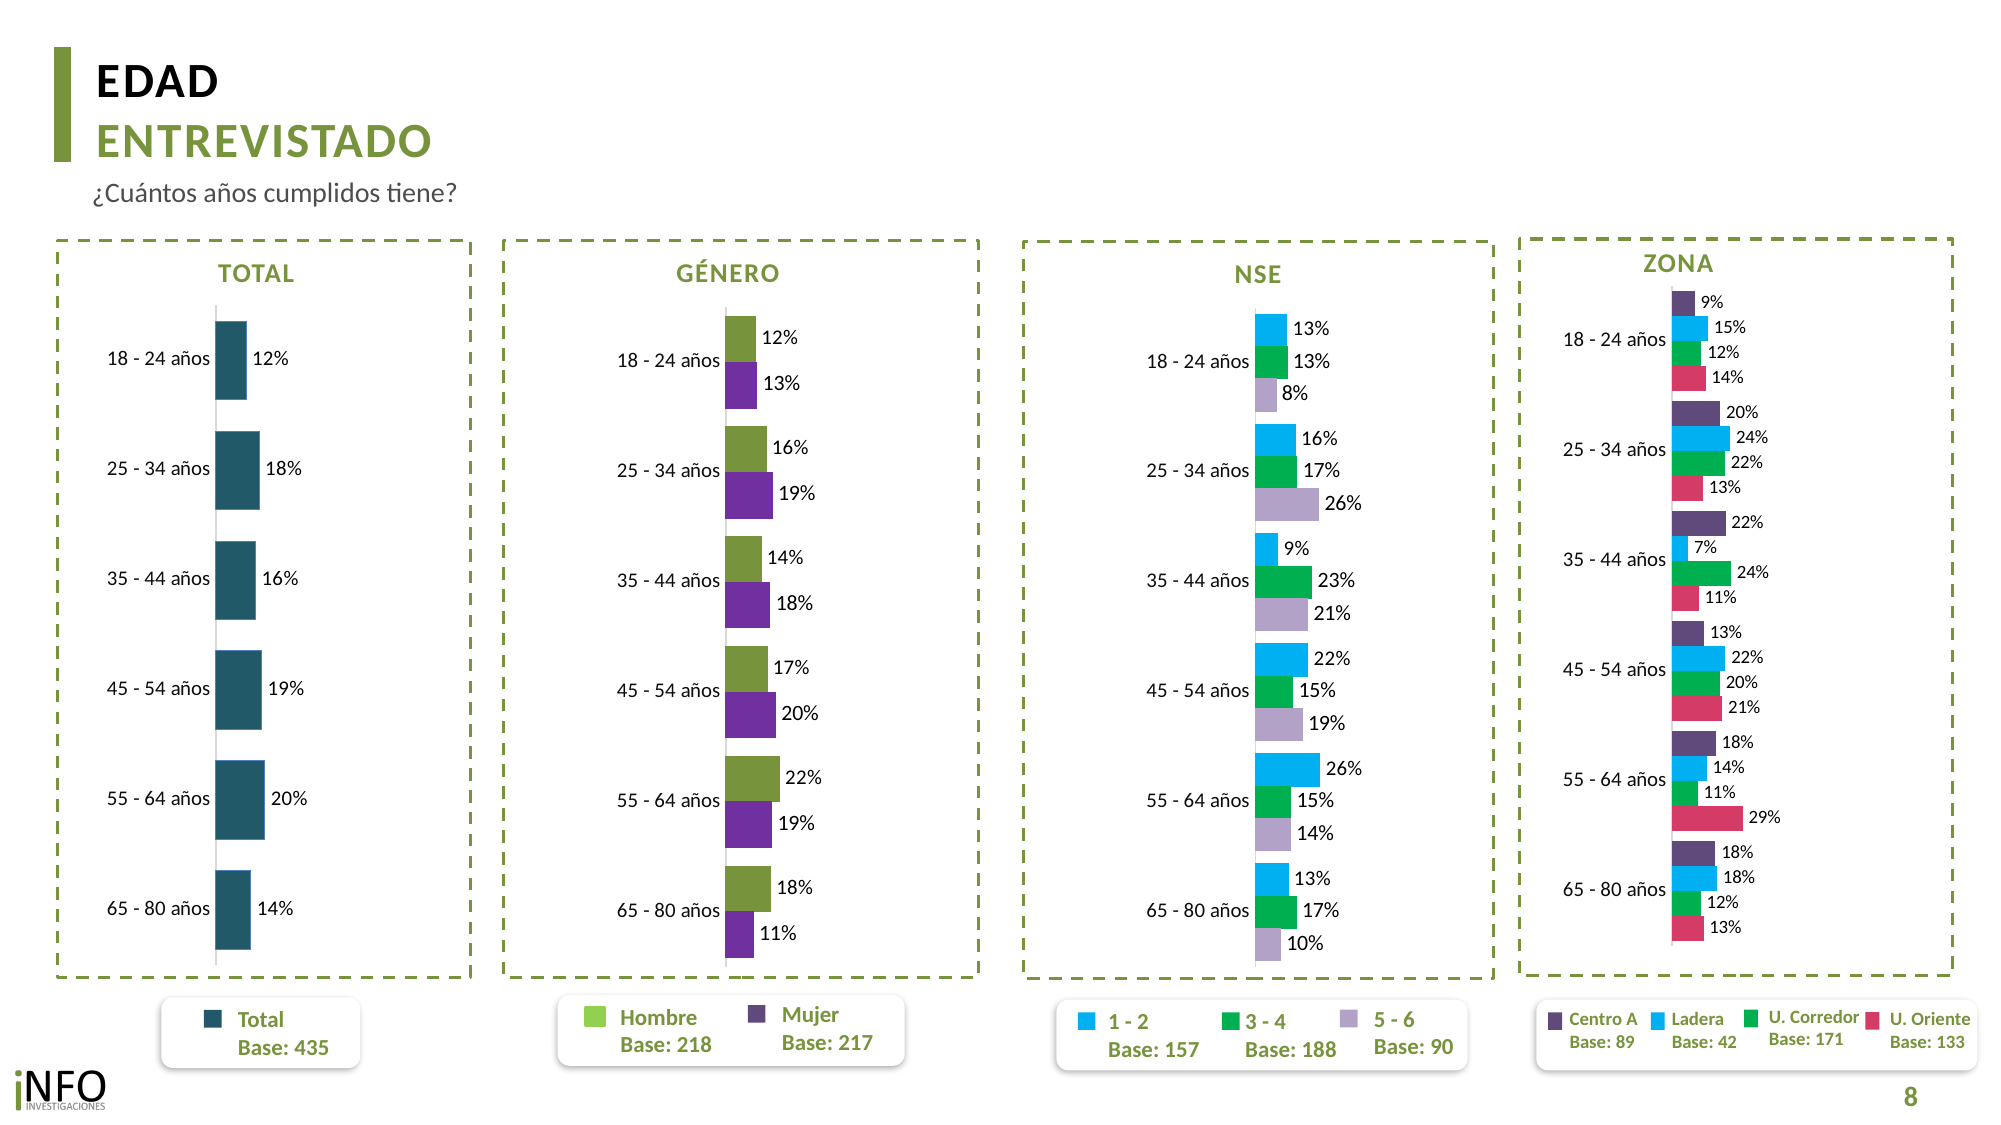

EDAD
ENTREVISTADO

¿Cuántos años cumplidos tiene?

ZONA
TOTAL
GÉNERO
NSE

### Chart

| Category | CA | L | UC | UO |
|---|---|---|---|---|
| 18 - 24 años | 0.09302931915694294 | 0.14817909921545475 | 0.12067307800937105 | 0.13807669712896245 |
| 25 - 34 años | 0.19831515040520892 | 0.23877409089745055 | 0.2169562283660101 | 0.1267886010688392 |
| 35 - 44 años | 0.22012600389335524 | 0.0669007873417125 | 0.2417588534085124 | 0.10978848360058217 |
| 45 - 54 años | 0.1308456413349482 | 0.2186549255548796 | 0.19685843919075474 | 0.2059168822938491 |
| 55 - 64 años | 0.17936743304672872 | 0.14276306040893658 | 0.10517054269676807 | 0.2900051460198155 |
| 65 - 80 años | 0.17831645216281736 | 0.18472803658156642 | 0.11858285832858506 | 0.12942418988795337 |

### Chart

| Category | Total |
|---|---|
| 18 - 24 años | 0.12431995837591553 |
| 25 - 34 años | 0.17847100508403854 |
| 35 - 44 años | 0.1639142289037092 |
| 45 - 54 años | 0.18754696204447857 |
| 55 - 64 años | 0.20154045529981715 |
| 65 - 80 años | 0.14420739029203664 |

### Chart

| Category | Hombre | Mujer |
|---|---|---|
| 18 - 24 años | 0.12113062562621563 | 0.12700782715425485 |
| 25 - 34 años | 0.16454716643404846 | 0.19020557595484333 |
| 35 - 44 años | 0.14413123918252005 | 0.18058670700082147 |
| 45 - 54 años | 0.16882666490886705 | 0.2033238364382729 |
| 55 - 64 años | 0.21892191065201602 | 0.18689191442002173 |
| 65 - 80 años | 0.18244239319633287 | 0.1119841390317867 |

### Chart

| Category | 1 - 2 | 3 - 4 | 5 - 6 |
|---|---|---|---|
| 18 - 24 años | 0.1293141055485971 | 0.13055120869403639 | 0.08496395260866492 |
| 25 - 34 años | 0.16342190283894237 | 0.17091303204396396 | 0.2603478623785591 |
| 35 - 44 años | 0.09248281466216009 | 0.23139581550336052 | 0.214292432917378 |
| 45 - 54 años | 0.2155655356400345 | 0.15348380764222105 | 0.19263902371902686 |
| 55 - 64 años | 0.26484923562445434 | 0.14553189411854597 | 0.14445606255066526 |
| 65 - 80 años | 0.13436640568581087 | 0.16812424199787024 | 0.10330066582570546 |
Mujer
Base: 217

Hombre
Base: 218

5 - 6
Base: 90

1 - 2
Base: 157
3 - 4
Base: 188

U. Corredor
Base: 171
U. Oriente
Base: 133

Centro A
Base: 89
Ladera
Base: 42

Total
Base: 435

8